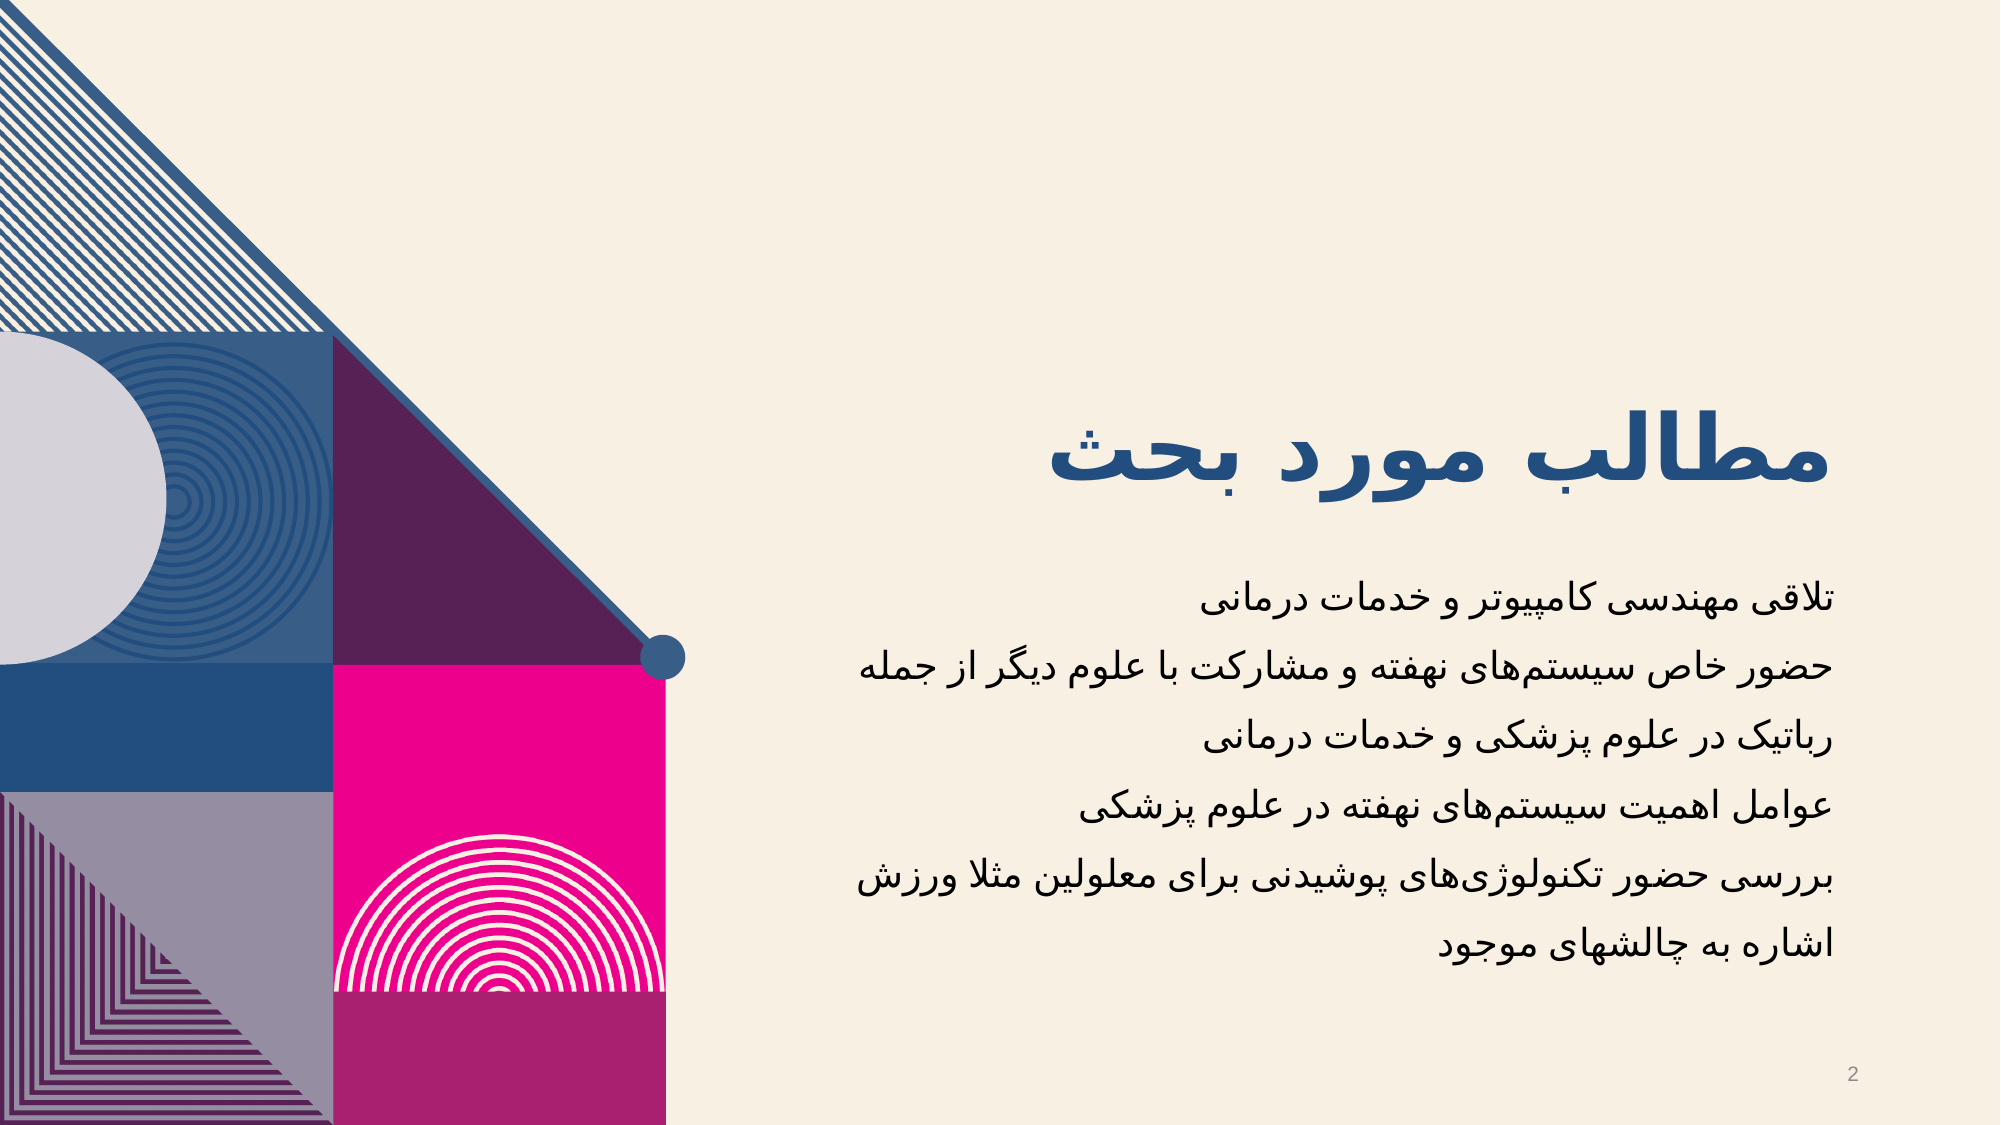

# مطالب مورد بحث
تلاقی مهندسی کامپیوتر و خدمات درمانی
حضور خاص سیستم‌های نهفته و مشارکت با علوم دیگر از جمله رباتیک در علوم پزشکی و خدمات درمانی
عوامل اهمیت سیستم‌های نهفته در علوم پزشکی
بررسی حضور تکنولوژی‌های پوشیدنی برای معلولین مثلا ورزش
اشاره به چالشهای موجود
2